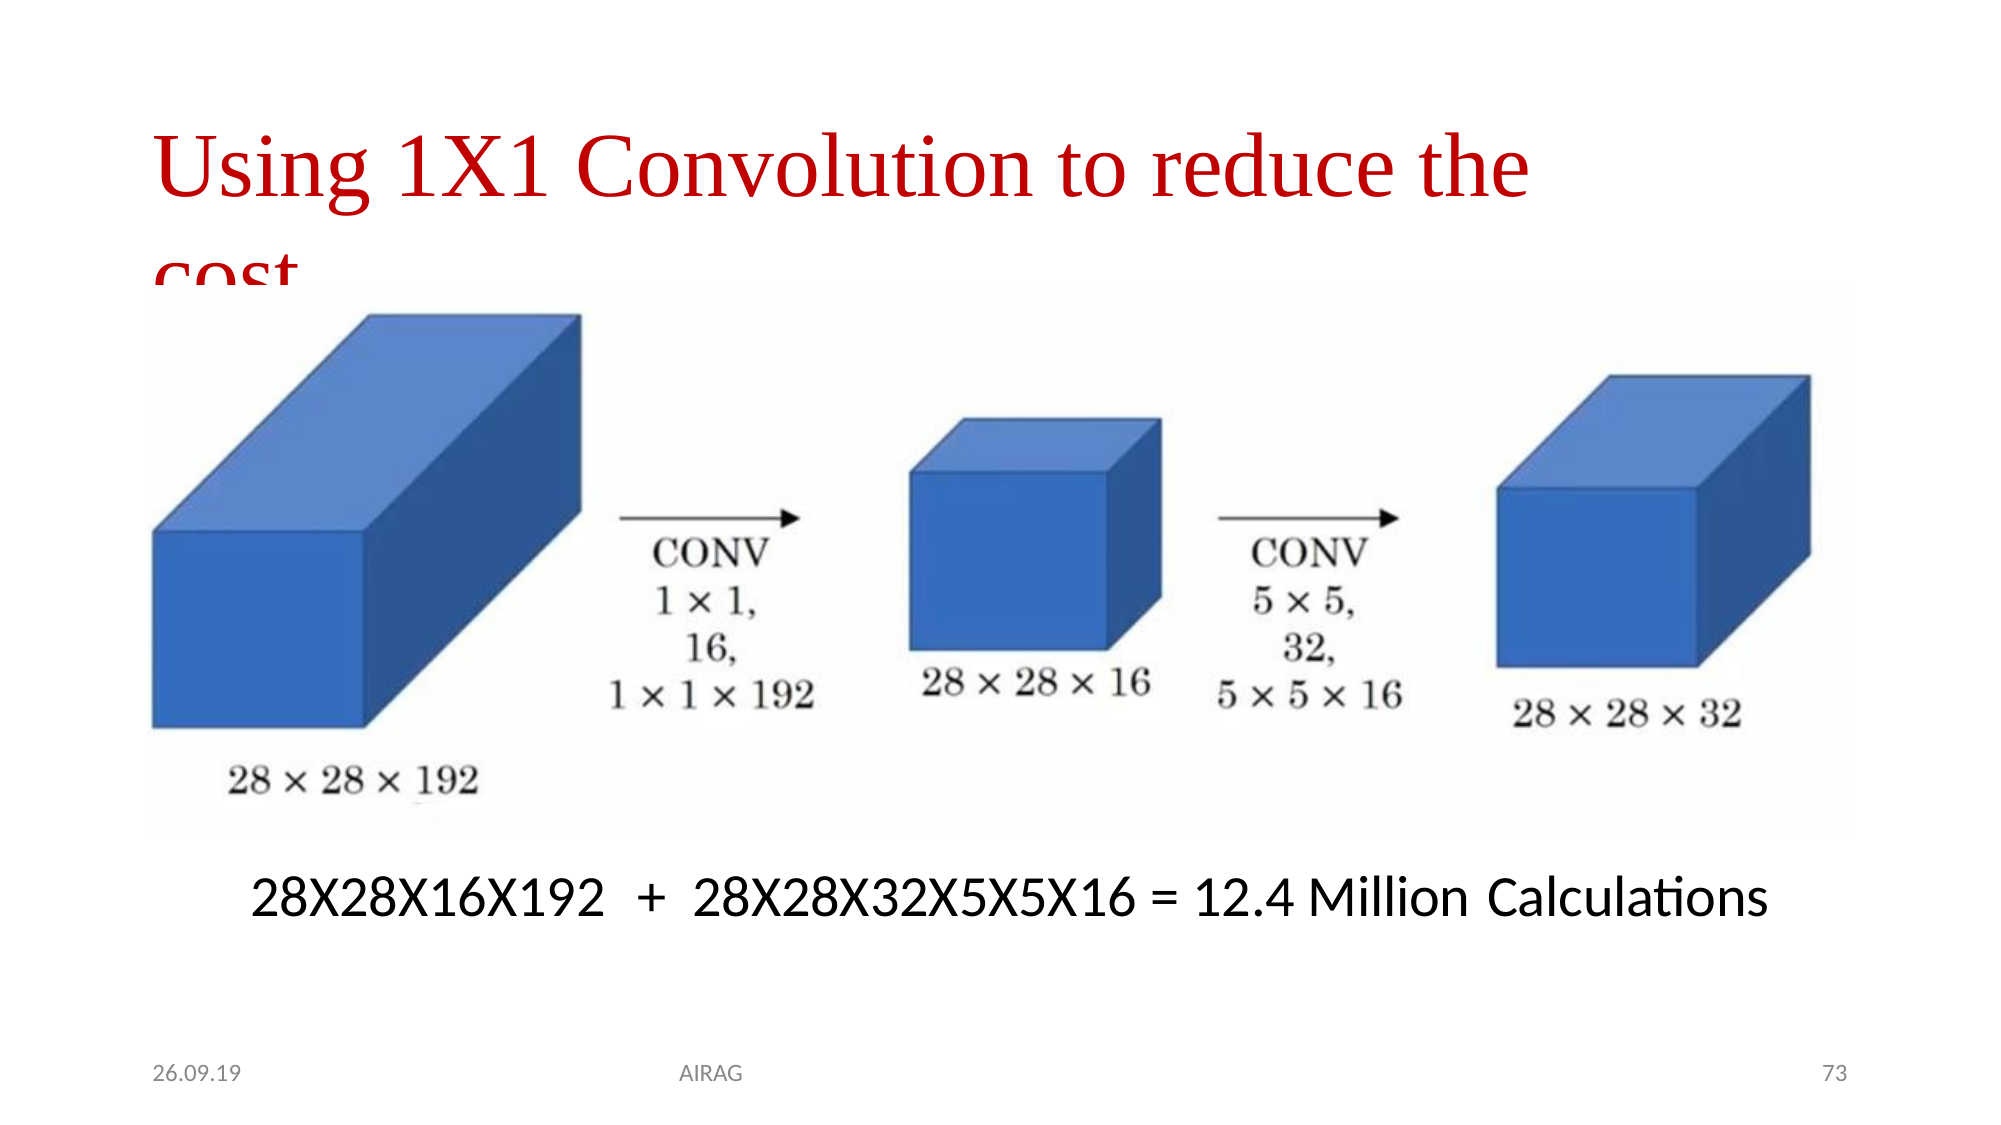

# Using 1X1 Convolution to reduce the cost

28X28X16X192	+	28X28X32X5X5X16 = 12.4 Million Calculations
26.09.19
AIRAG
73